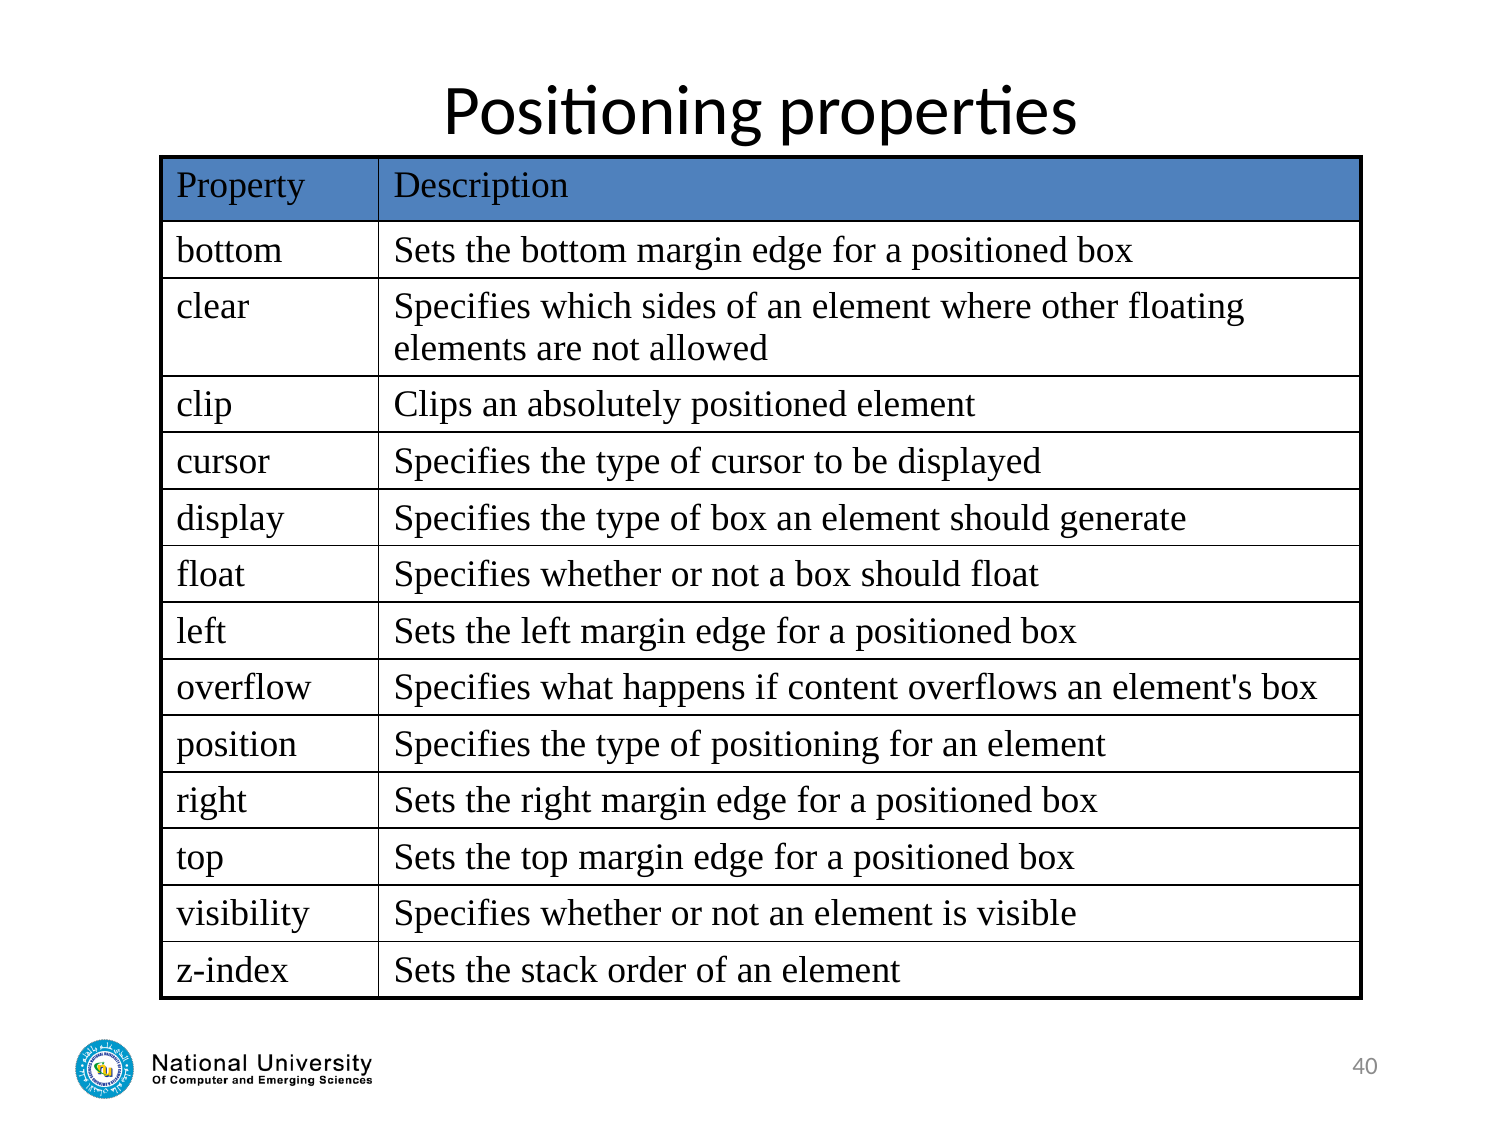

# Positioning properties
| Property | Description |
| --- | --- |
| bottom | Sets the bottom margin edge for a positioned box |
| clear | Specifies which sides of an element where other floating elements are not allowed |
| clip | Clips an absolutely positioned element |
| cursor | Specifies the type of cursor to be displayed |
| display | Specifies the type of box an element should generate |
| float | Specifies whether or not a box should float |
| left | Sets the left margin edge for a positioned box |
| overflow | Specifies what happens if content overflows an element's box |
| position | Specifies the type of positioning for an element |
| right | Sets the right margin edge for a positioned box |
| top | Sets the top margin edge for a positioned box |
| visibility | Specifies whether or not an element is visible |
| z-index | Sets the stack order of an element |
40